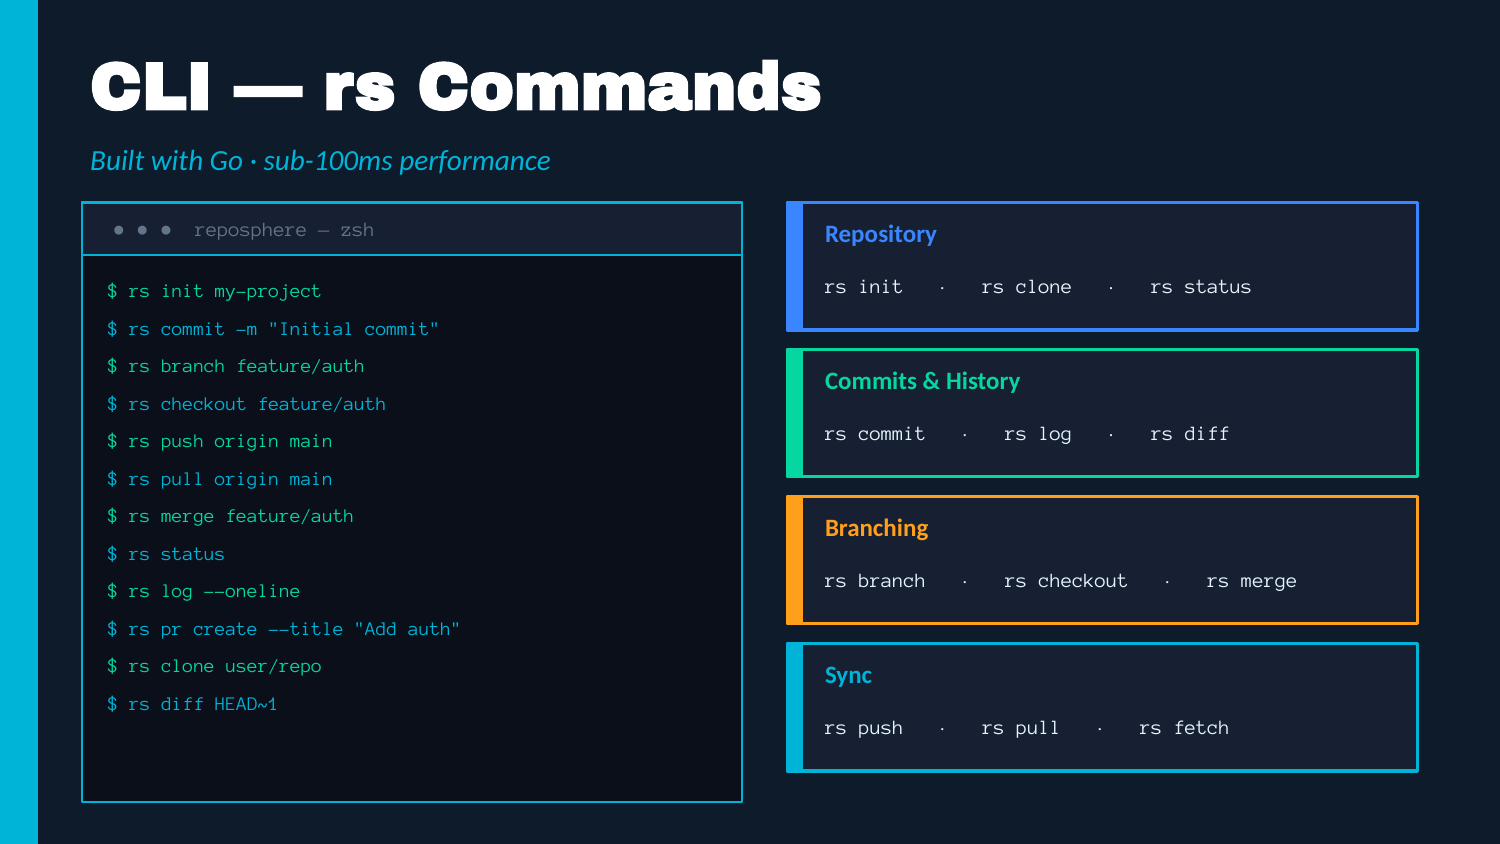

CLI — rs Commands
Built with Go · sub-100ms performance

● ● ●  reposphere — zsh
Repository
rs init   ·   rs clone   ·   rs status
$ rs init my-project
$ rs commit -m "Initial commit"
$ rs branch feature/auth

Commits & History
$ rs checkout feature/auth
rs commit   ·   rs log   ·   rs diff
$ rs push origin main
$ rs pull origin main

$ rs merge feature/auth
Branching
$ rs status
rs branch   ·   rs checkout   ·   rs merge
$ rs log --oneline
$ rs pr create --title "Add auth"

$ rs clone user/repo
Sync
$ rs diff HEAD~1
rs push   ·   rs pull   ·   rs fetch